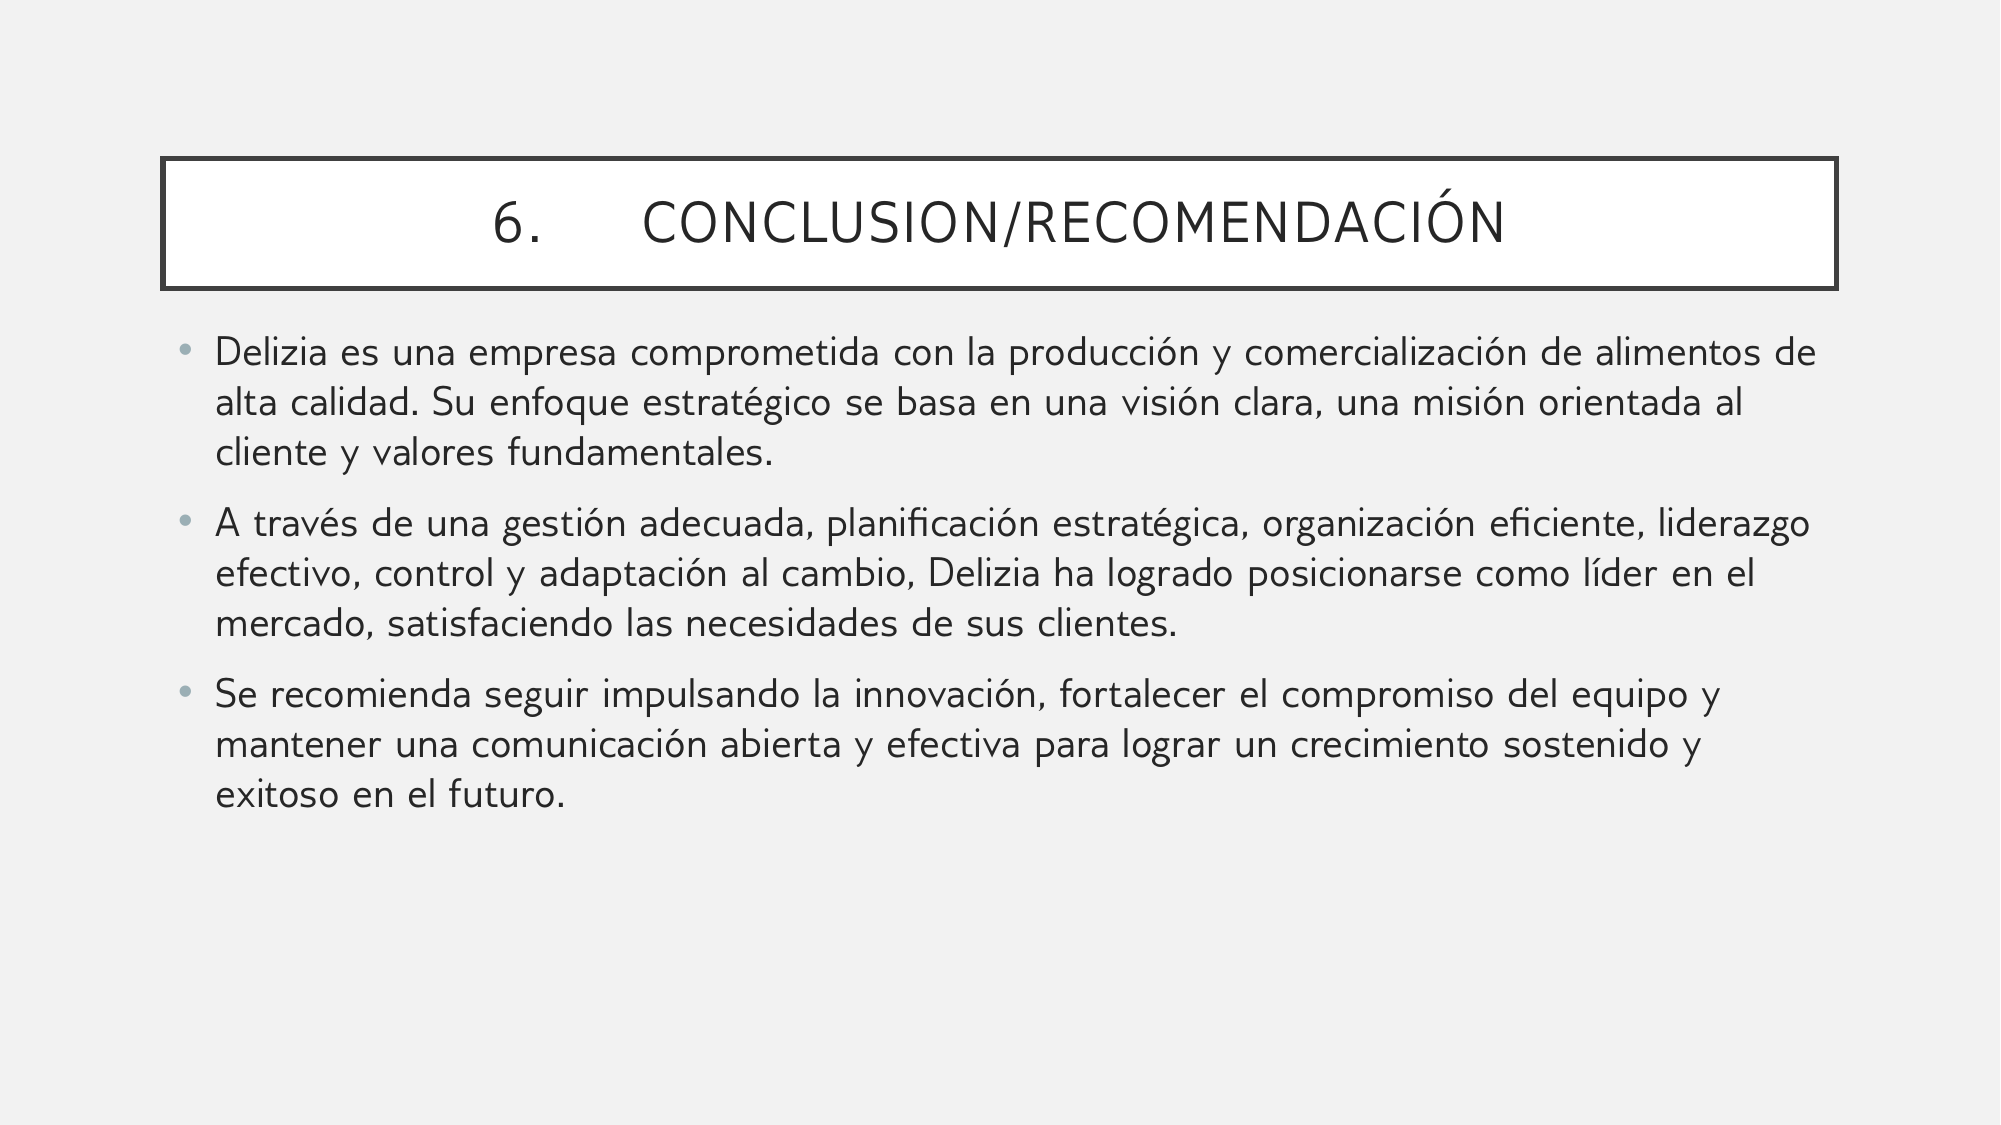

# 6.	CONCLUSION/RECOMENDACIÓN
Delizia es una empresa comprometida con la producción y comercialización de alimentos de alta calidad. Su enfoque estratégico se basa en una visión clara, una misión orientada al cliente y valores fundamentales.
A través de una gestión adecuada, planificación estratégica, organización eficiente, liderazgo efectivo, control y adaptación al cambio, Delizia ha logrado posicionarse como líder en el mercado, satisfaciendo las necesidades de sus clientes.
Se recomienda seguir impulsando la innovación, fortalecer el compromiso del equipo y mantener una comunicación abierta y efectiva para lograr un crecimiento sostenido y exitoso en el futuro.